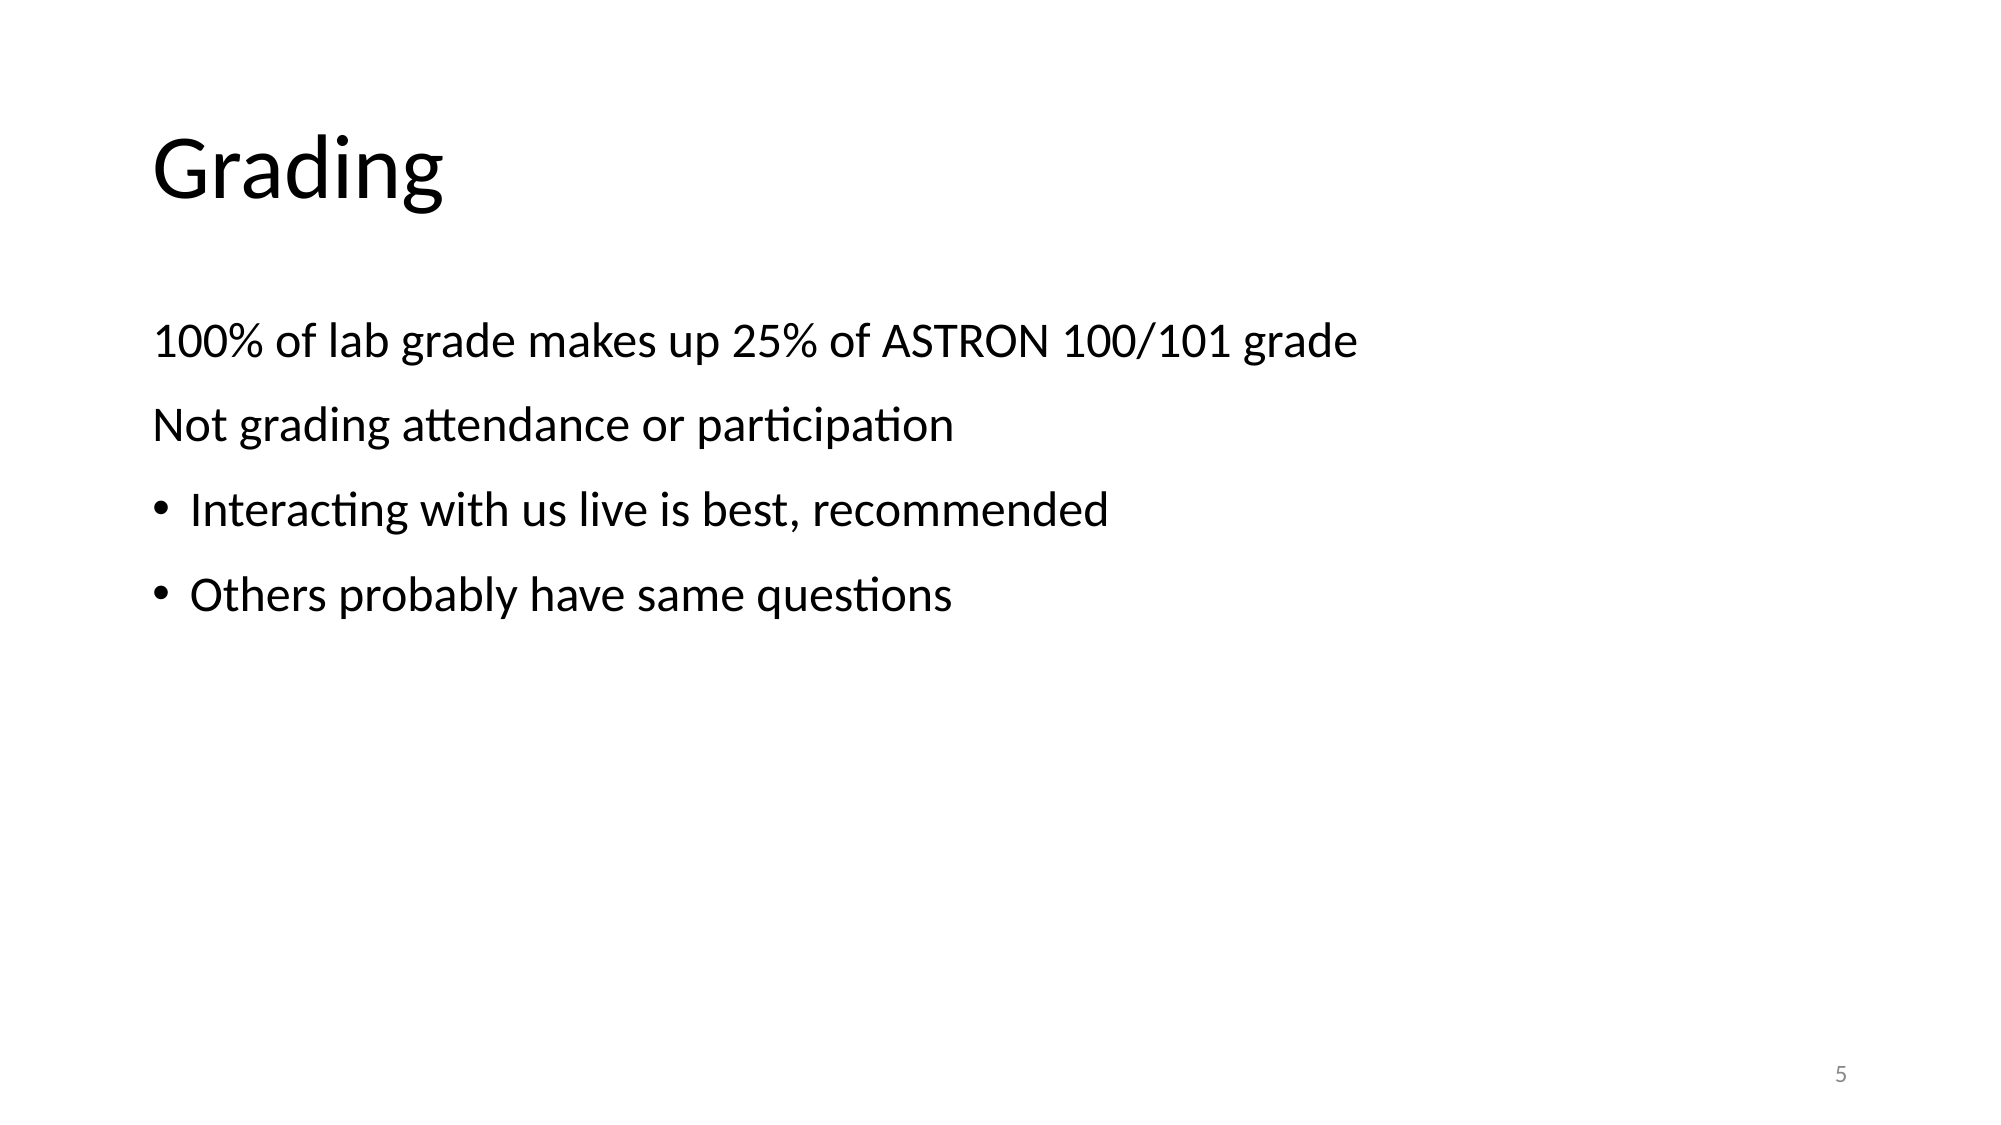

# Grading
100% of lab grade makes up 25% of ASTRON 100/101 grade
Not grading attendance or participation
Interacting with us live is best, recommended
Others probably have same questions
5